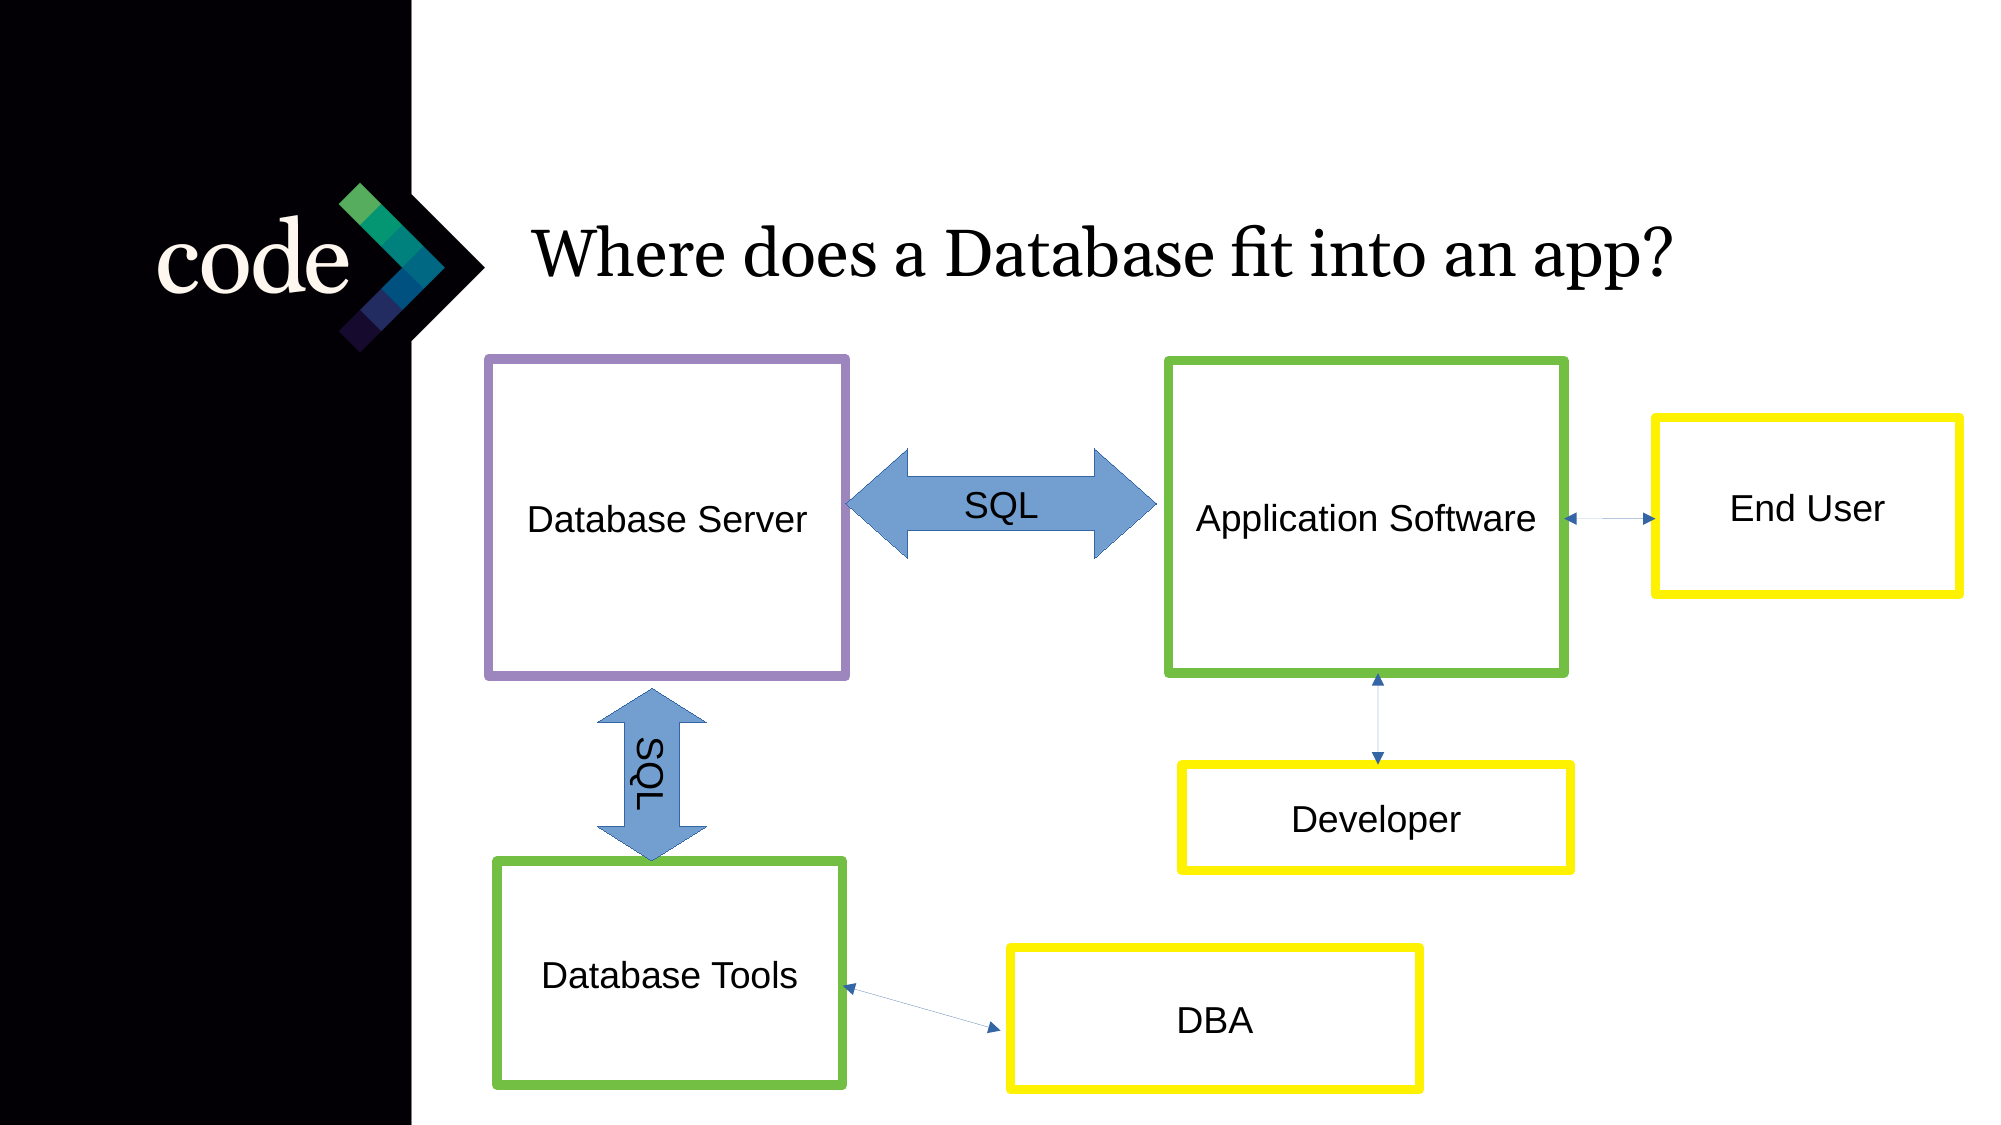

Where does a Database fit into an app?
Database Server
Application Software
End User
SQL

SQL
Developer
Database Tools
DBA